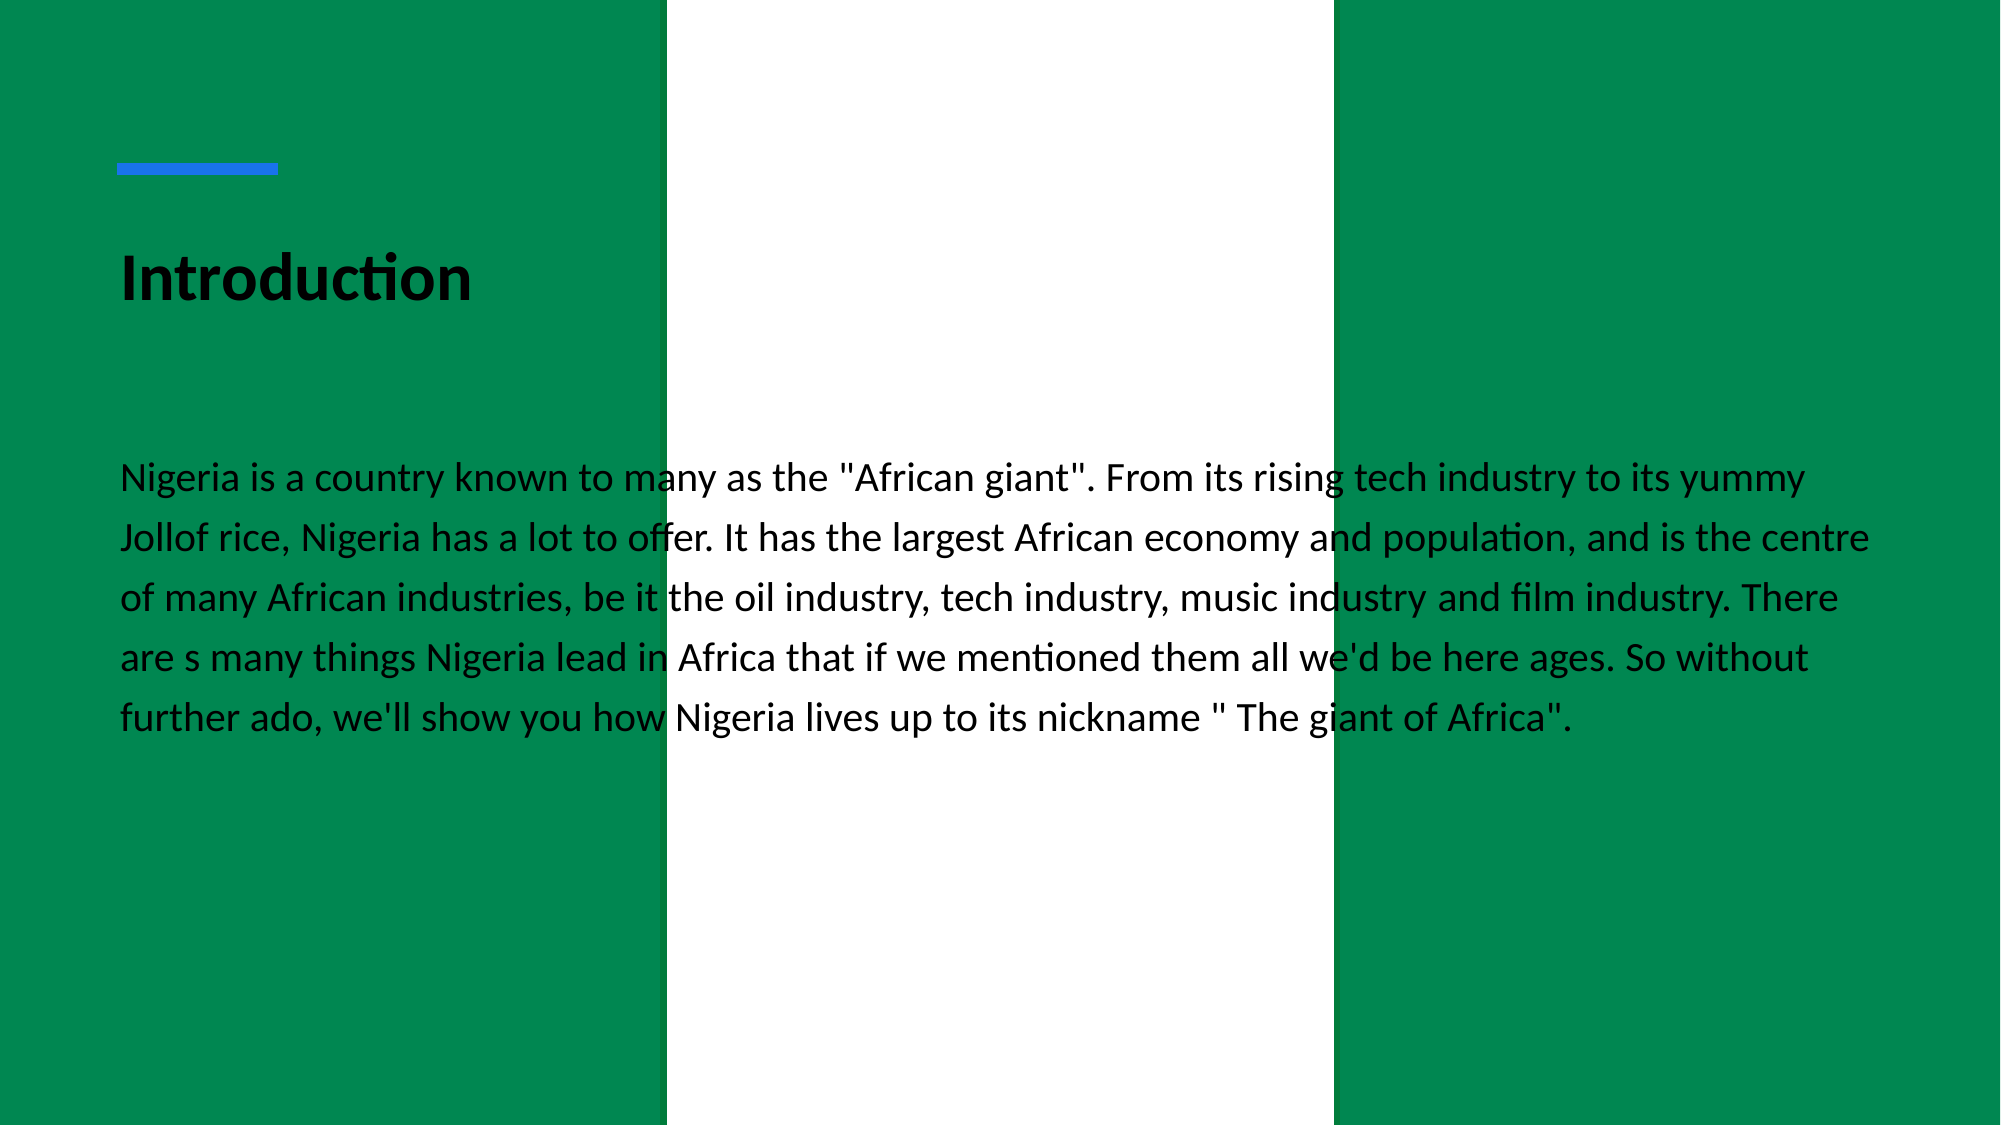

# Introduction
Nigeria is a country known to many as the "African giant". From its rising tech industry to its yummy Jollof rice, Nigeria has a lot to offer. It has the largest African economy and population, and is the centre of many African industries, be it the oil industry, tech industry, music industry and film industry. There are s many things Nigeria lead in Africa that if we mentioned them all we'd be here ages. So without further ado, we'll show you how Nigeria lives up to its nickname " The giant of Africa".